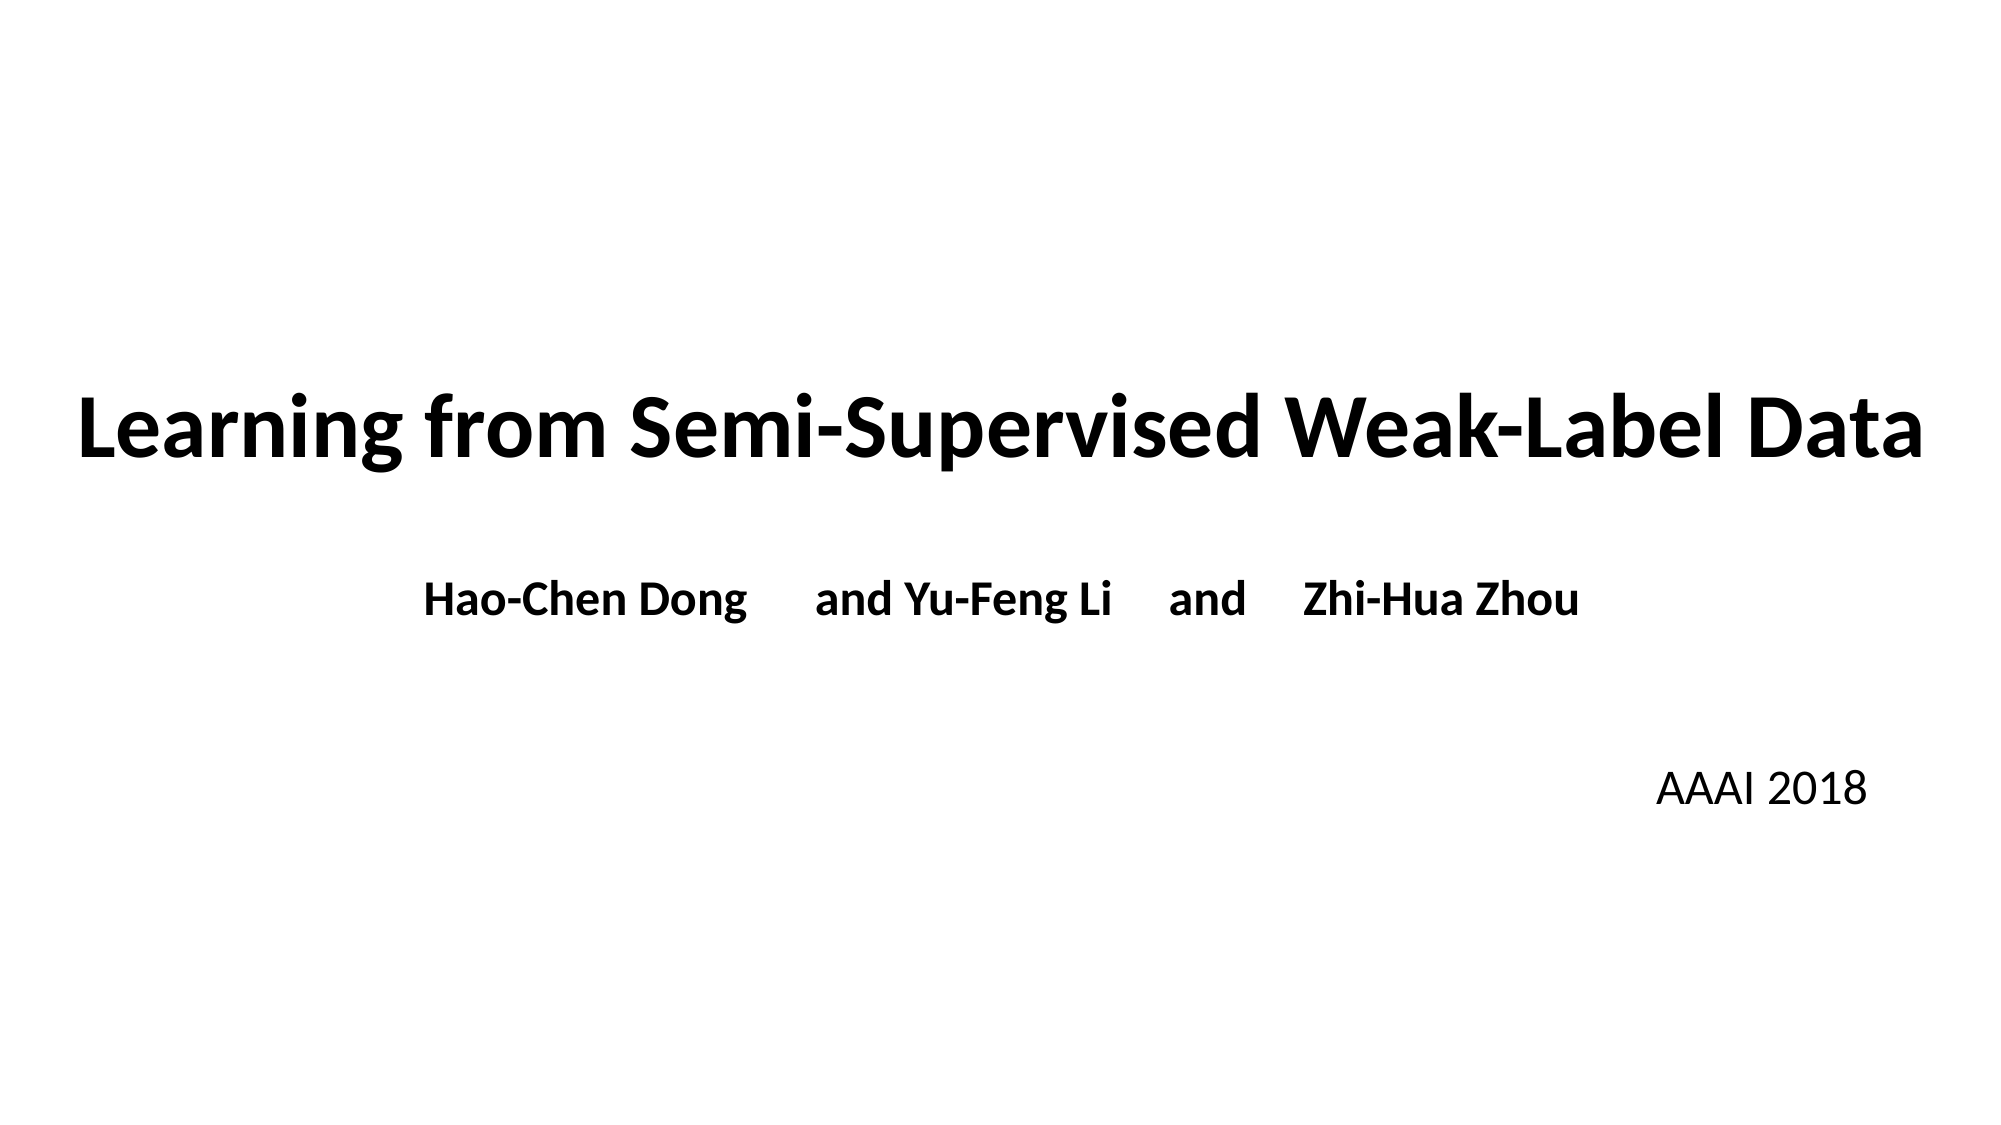

Learning from Semi-Supervised Weak-Label Data
Hao-Chen Dong      and Yu-Feng Li     and     Zhi-Hua Zhou
AAAI 2018